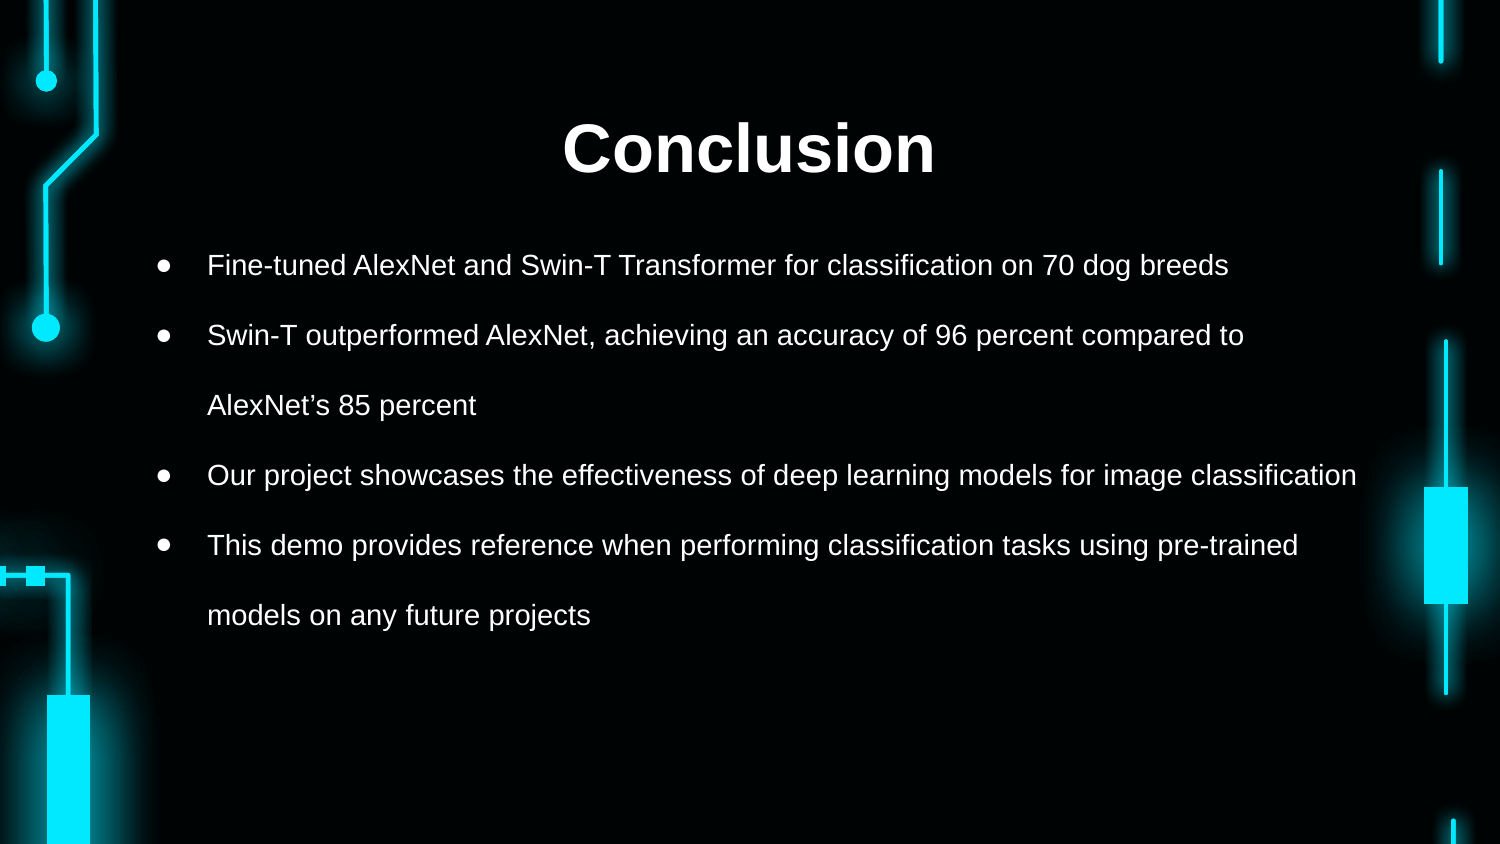

# Conclusion
Fine-tuned AlexNet and Swin-T Transformer for classification on 70 dog breeds
Swin-T outperformed AlexNet, achieving an accuracy of 96 percent compared to AlexNet’s 85 percent
Our project showcases the effectiveness of deep learning models for image classification
This demo provides reference when performing classification tasks using pre-trained models on any future projects